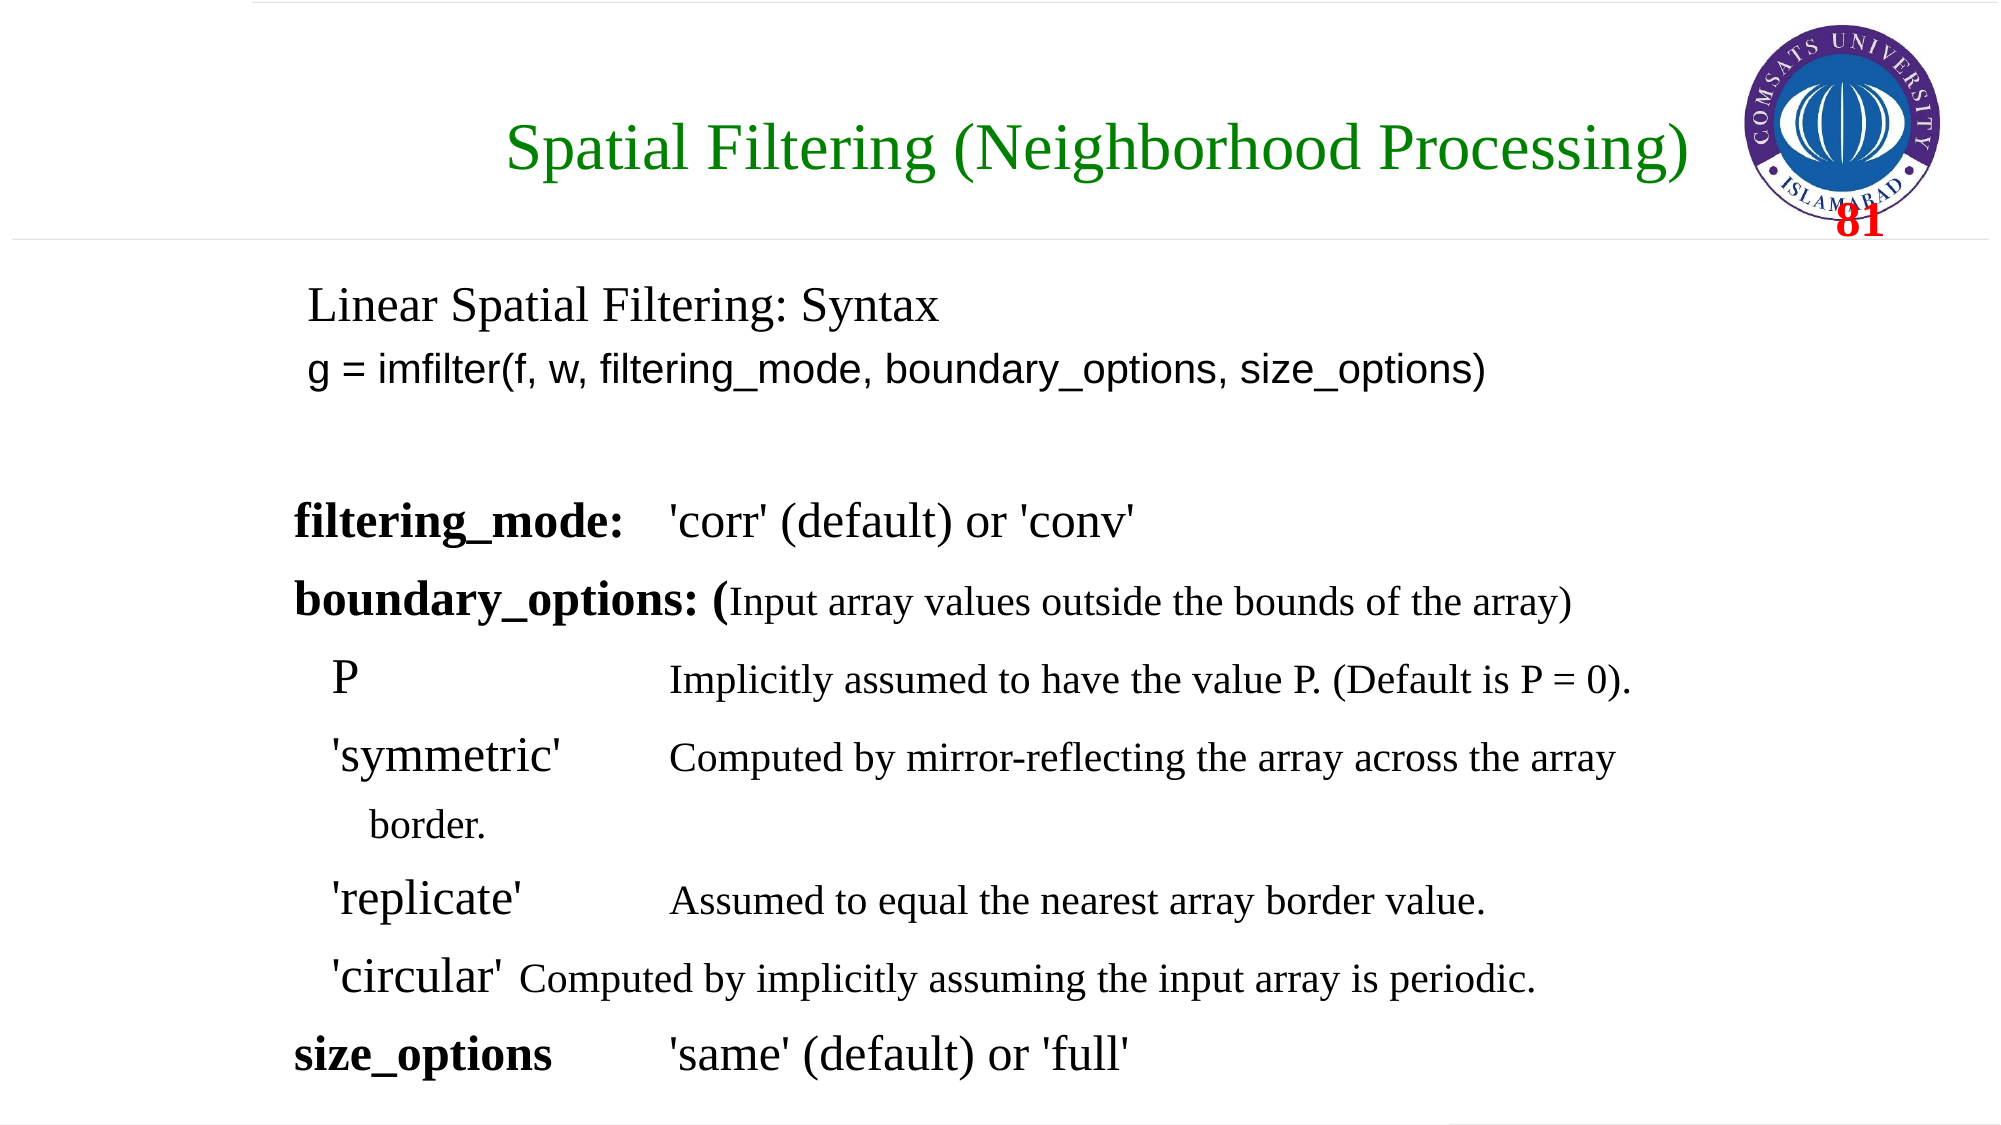

Spatial Filtering (Neighborhood Processing)
Linear Spatial Filtering: Syntax
g = imfilter(f, w, filtering_mode, boundary_options, size_options)
filtering_mode:	'corr' (default) or 'conv'
boundary_options: (Input array values outside the bounds of the array)
   P			Implicitly assumed to have the value P. (Default is P = 0).
   'symmetric'	Computed by mirror-reflecting the array across the array border.
   'replicate'	Assumed to equal the nearest array border value.
   'circular'	Computed by implicitly assuming the input array is periodic.
size_options	'same' (default) or 'full'